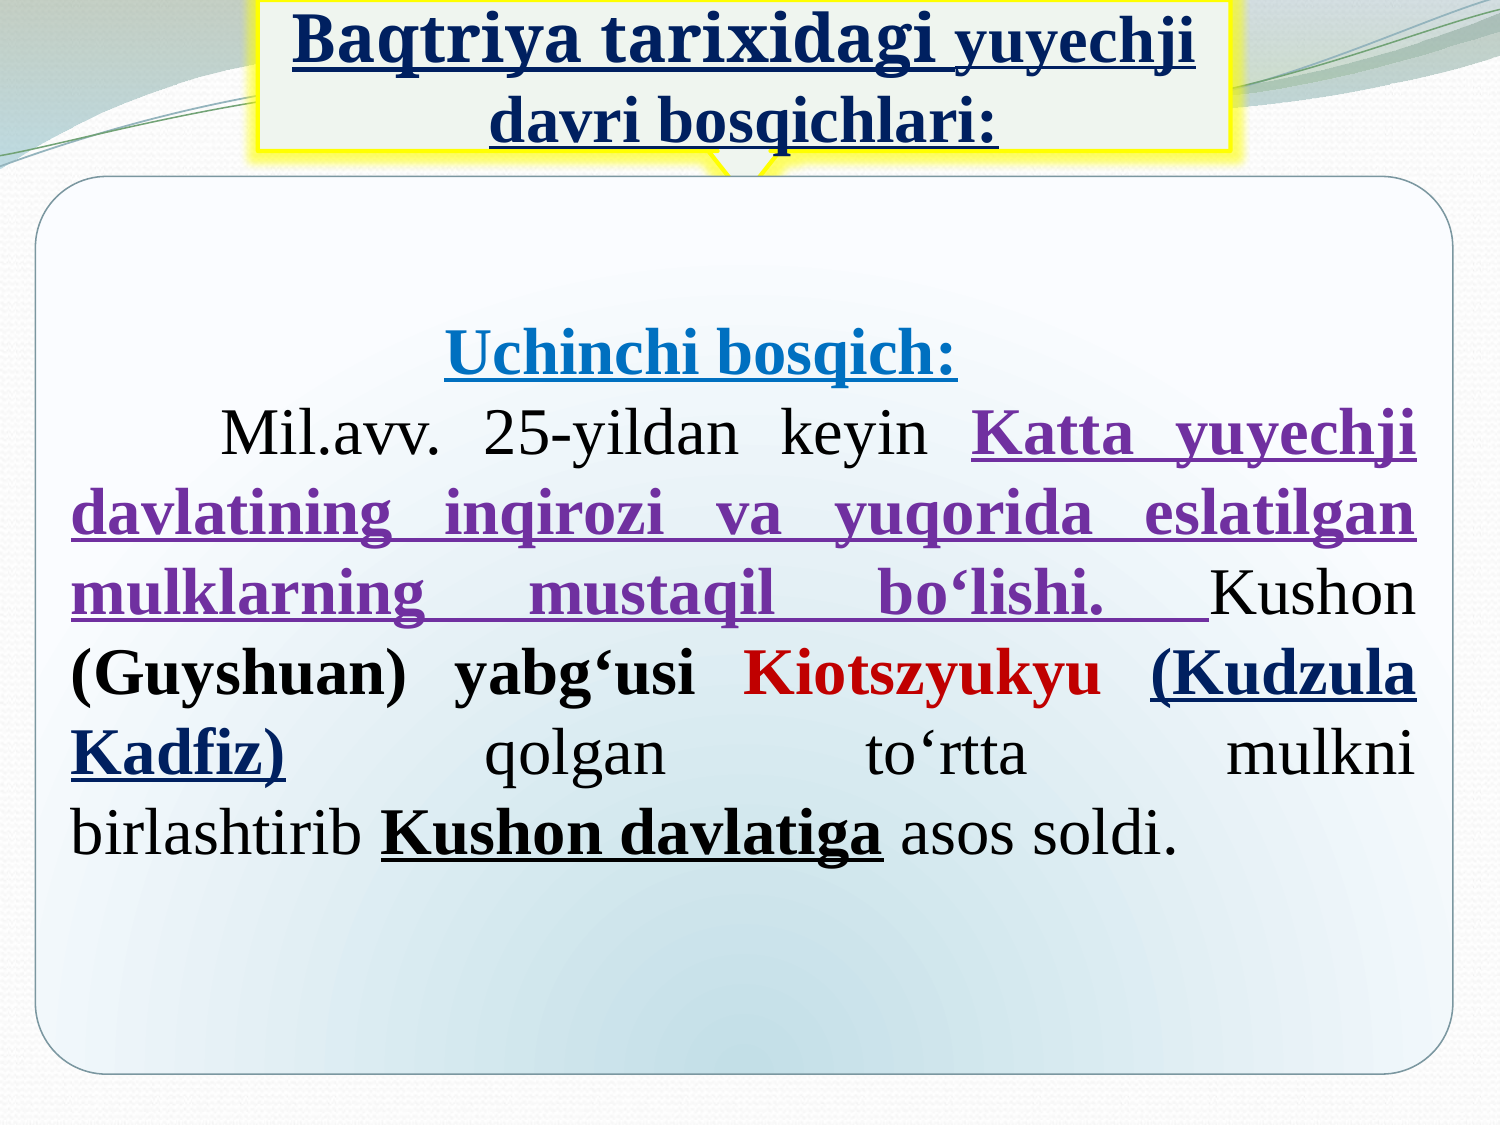

Baqtriya tarixidagi yuyechji davri bosqichlari:
Uchinchi bosqich:
	Mil.avv. 25-yildan keyin Katta yuyechji davlatining inqirozi va yuqorida eslatilgan mulklarning mustaqil bo‘lishi. Kushon (Guyshuan) yabg‘usi Kiotszyukyu (Kudzula Kadfiz) qolgan to‘rtta mulkni birlashtirib Kushon davlatiga asos soldi.